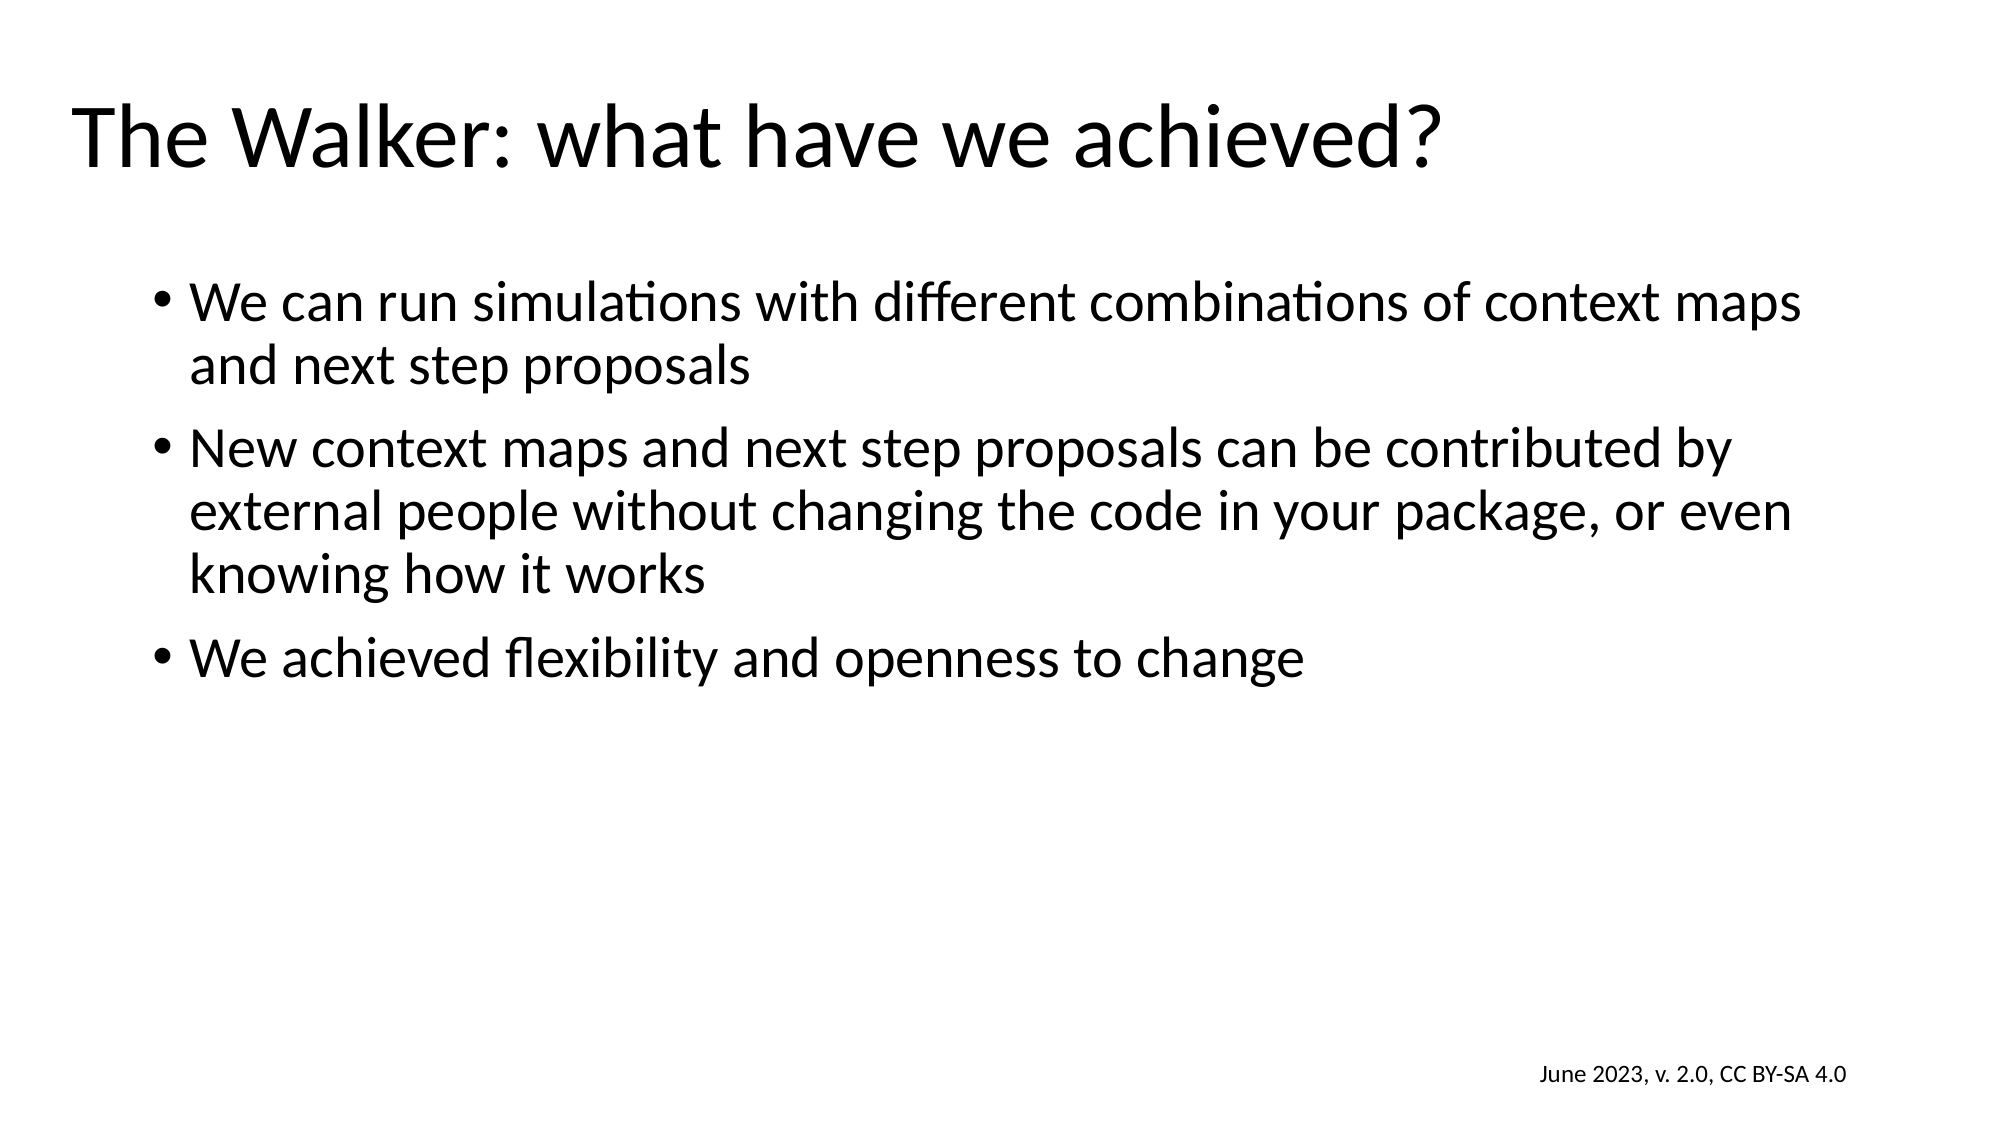

# The Walker: what have we achieved?
We can run simulations with different combinations of context maps and next step proposals
New context maps and next step proposals can be contributed by external people without changing the code in your package, or even knowing how it works
We achieved flexibility and openness to change
June 2023, v. 2.0, CC BY-SA 4.0